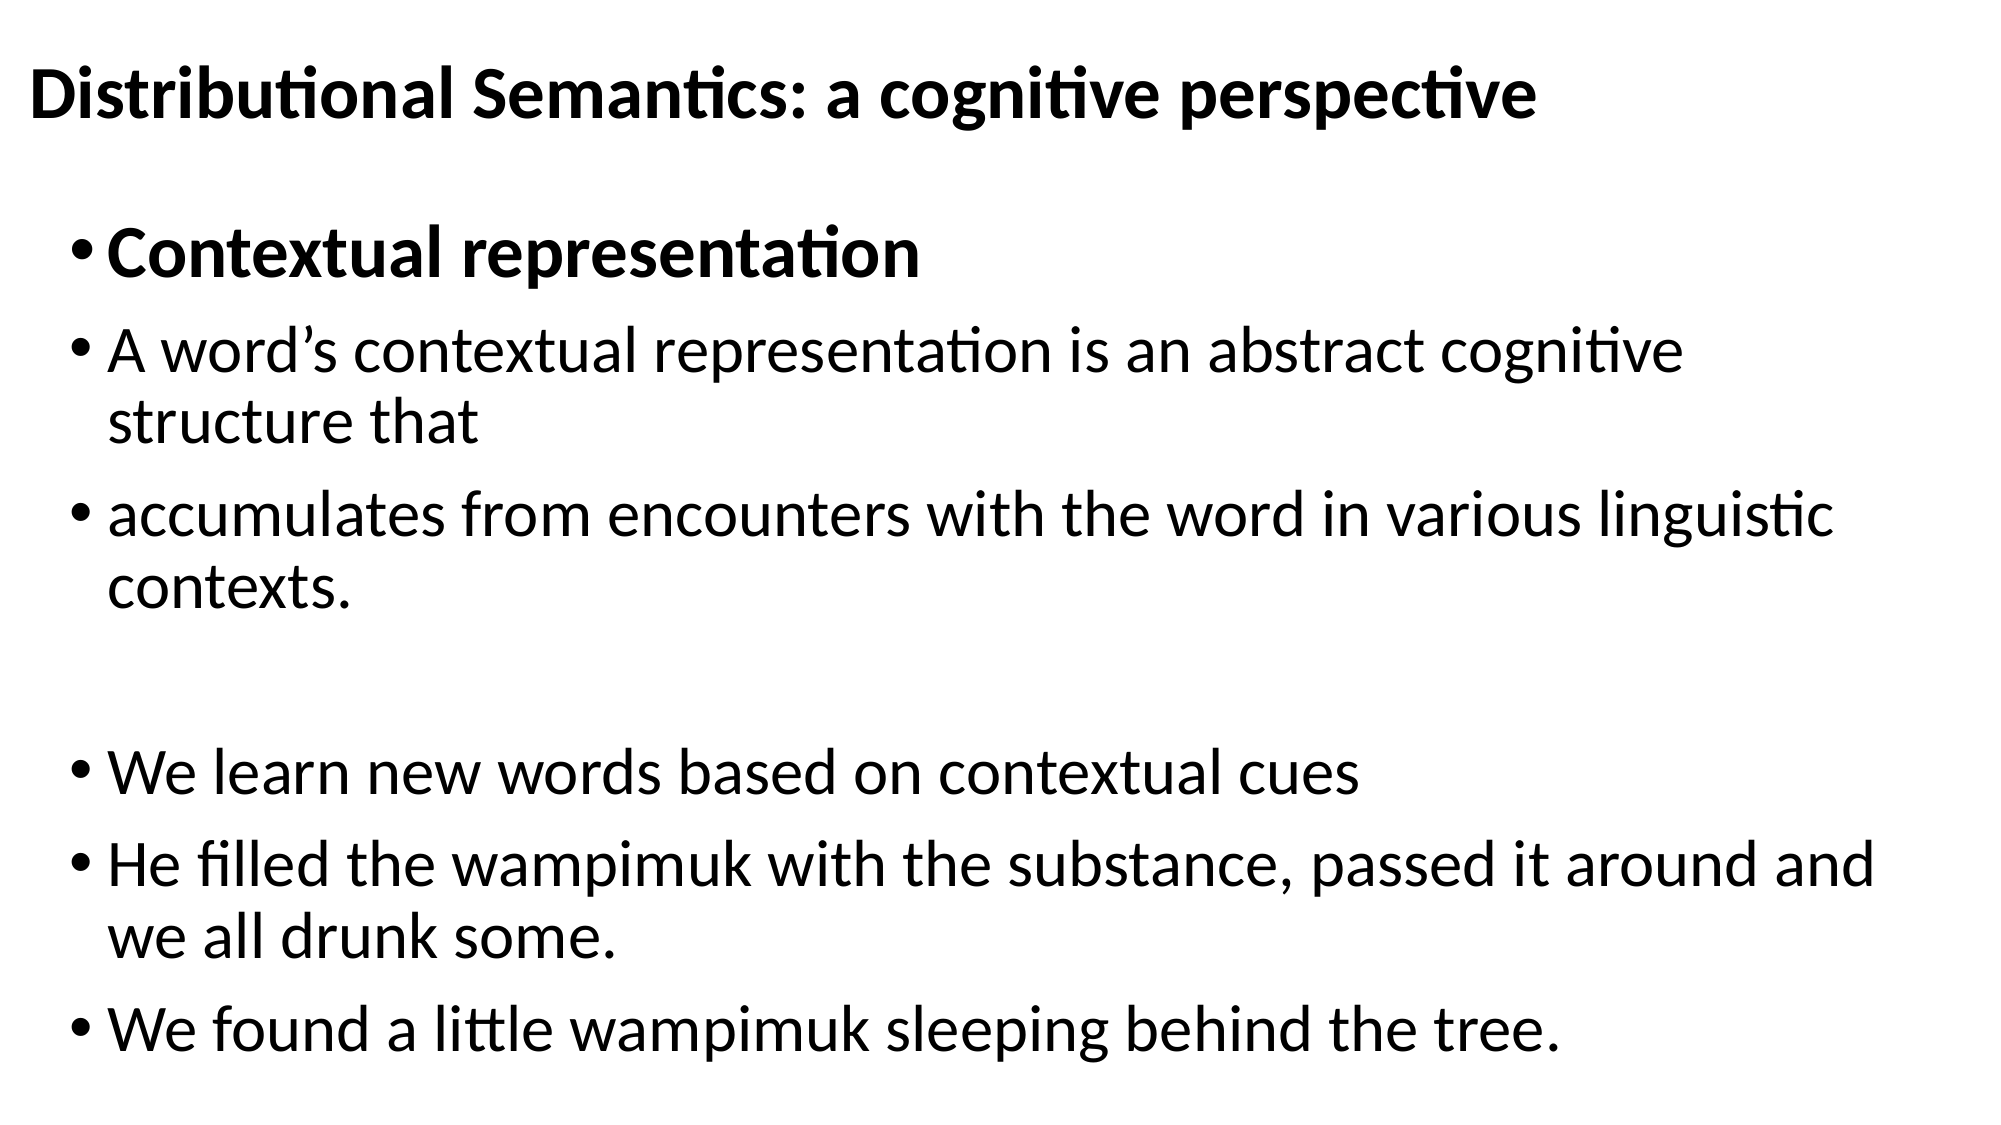

# Distributional Semantics: a cognitive perspective

Contextual representation
A word’s contextual representation is an abstract cognitive structure that
accumulates from encounters with the word in various linguistic contexts.

We learn new words based on contextual cues
He filled the wampimuk with the substance, passed it around and we all drunk some.
We found a little wampimuk sleeping behind the tree.